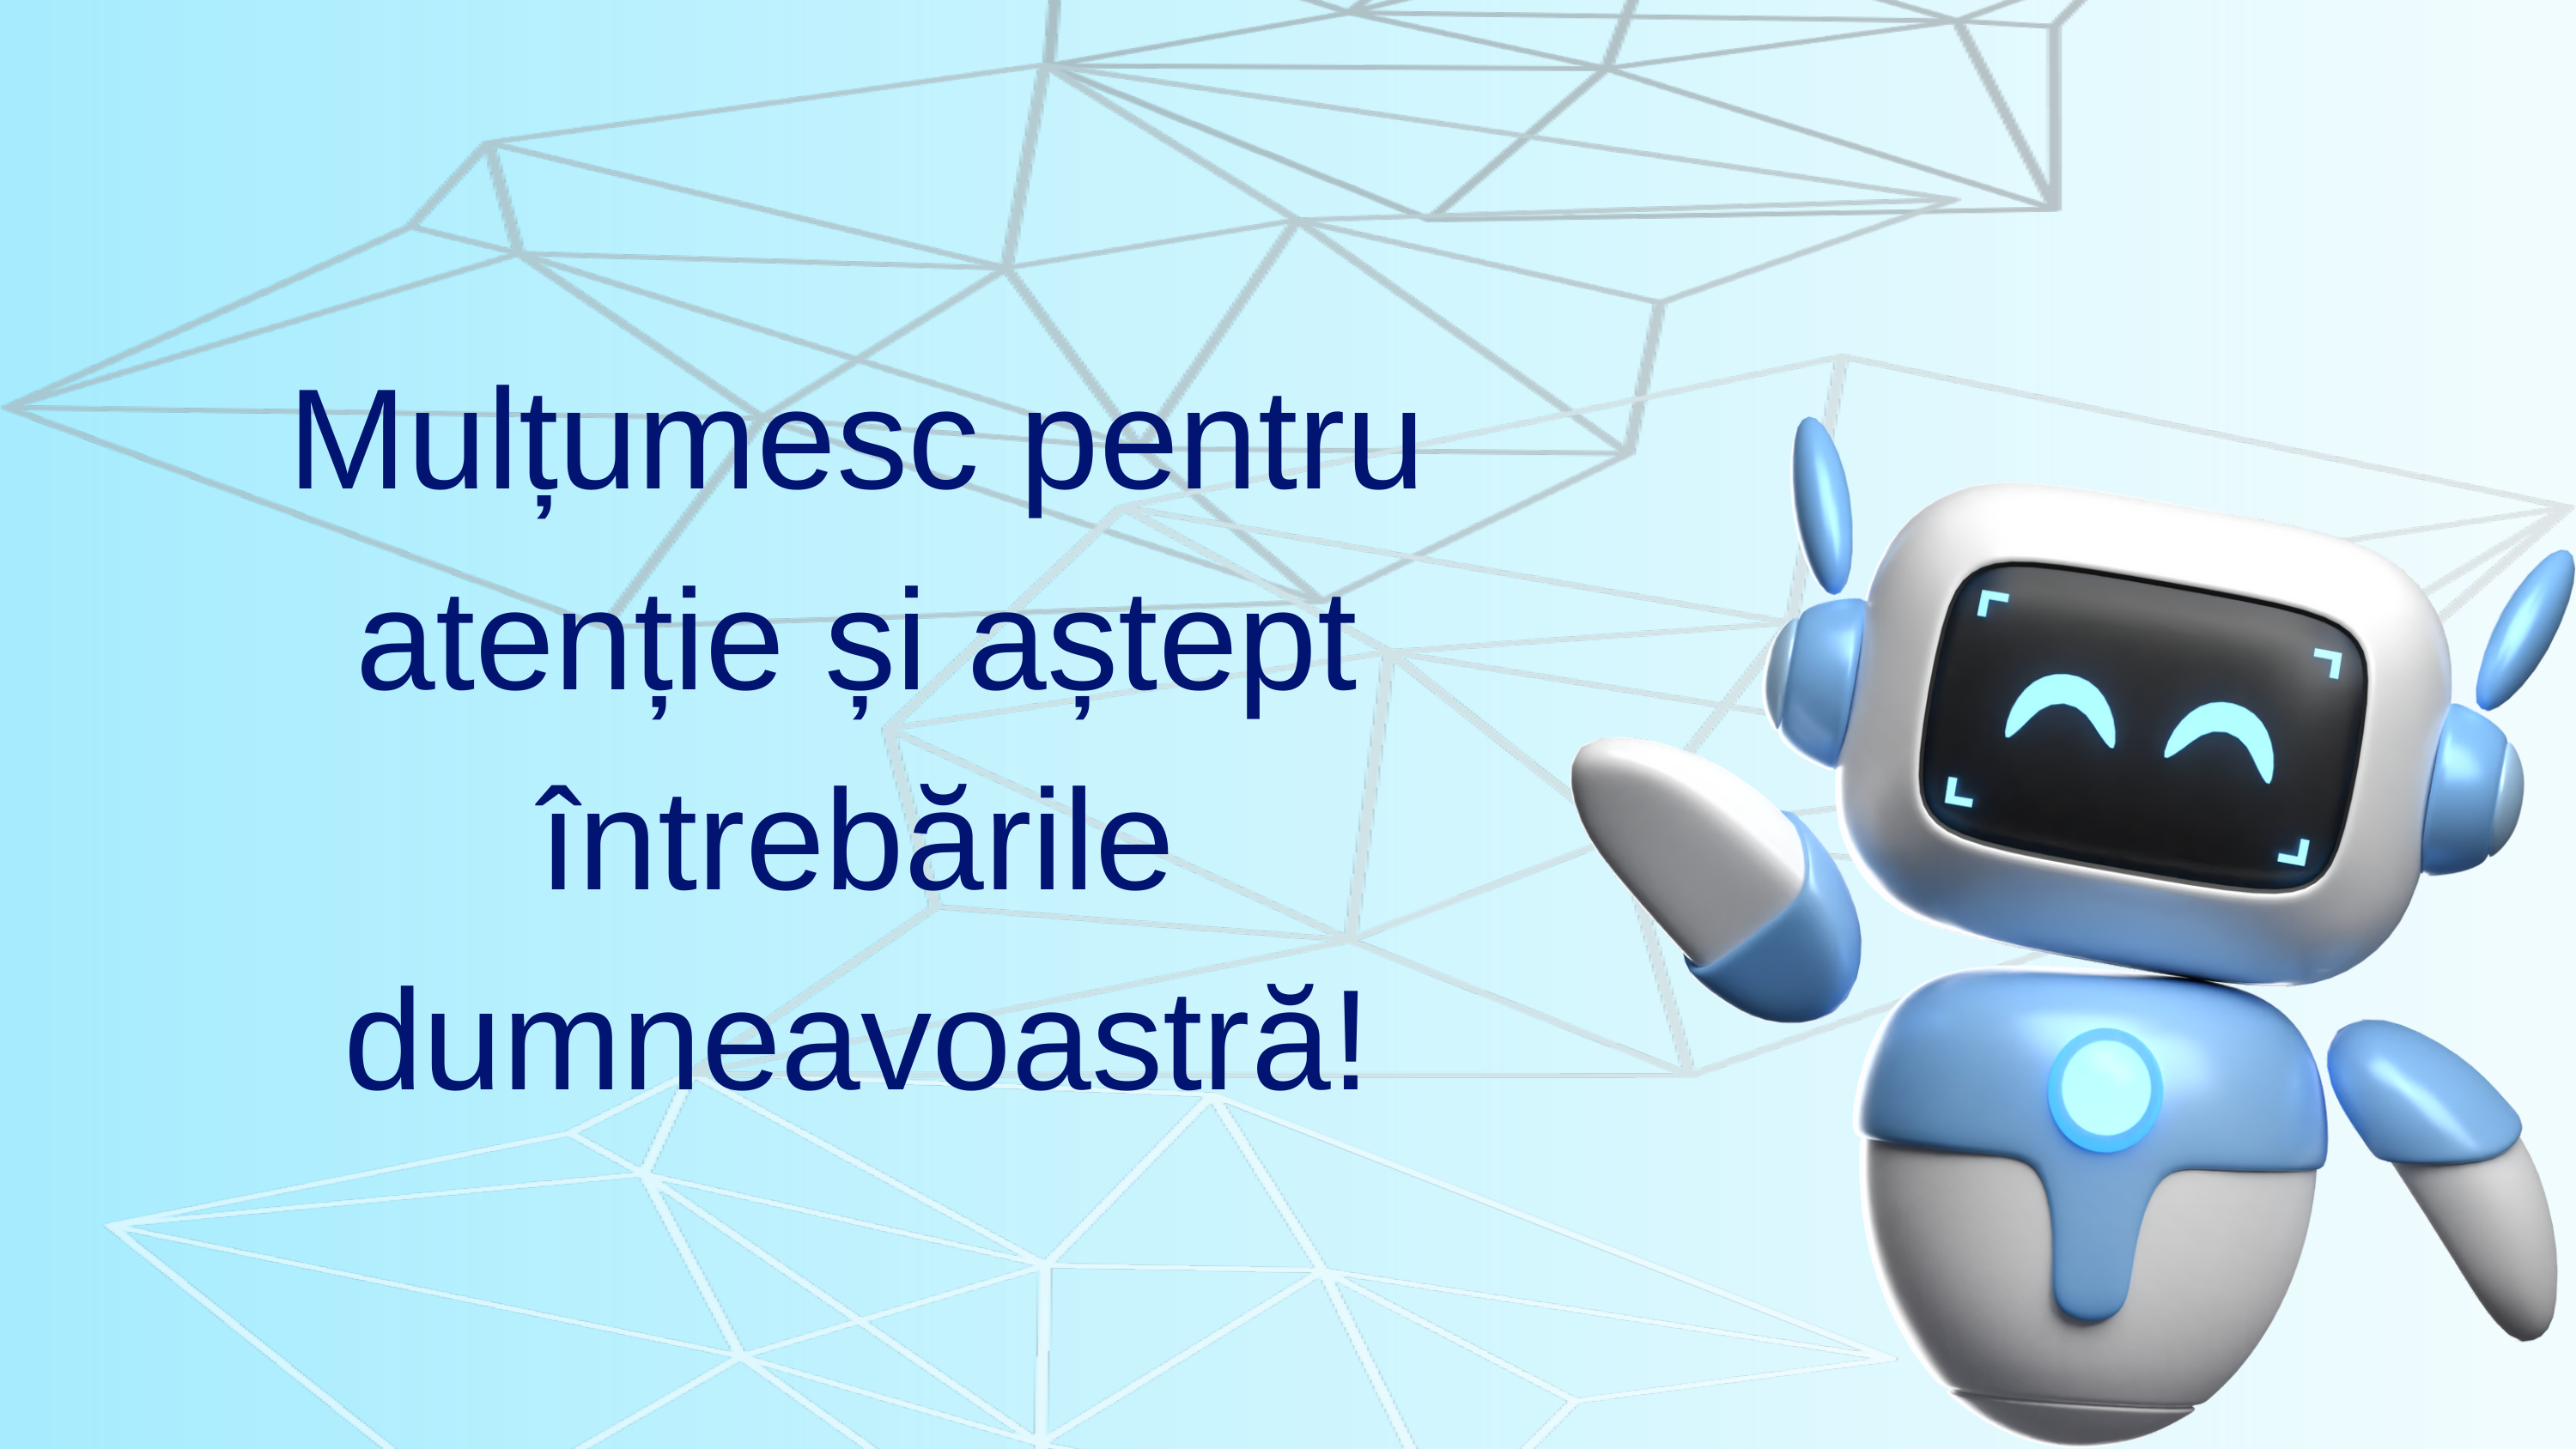

Mulțumesc pentru atenție și aștept întrebările dumneavoastră!